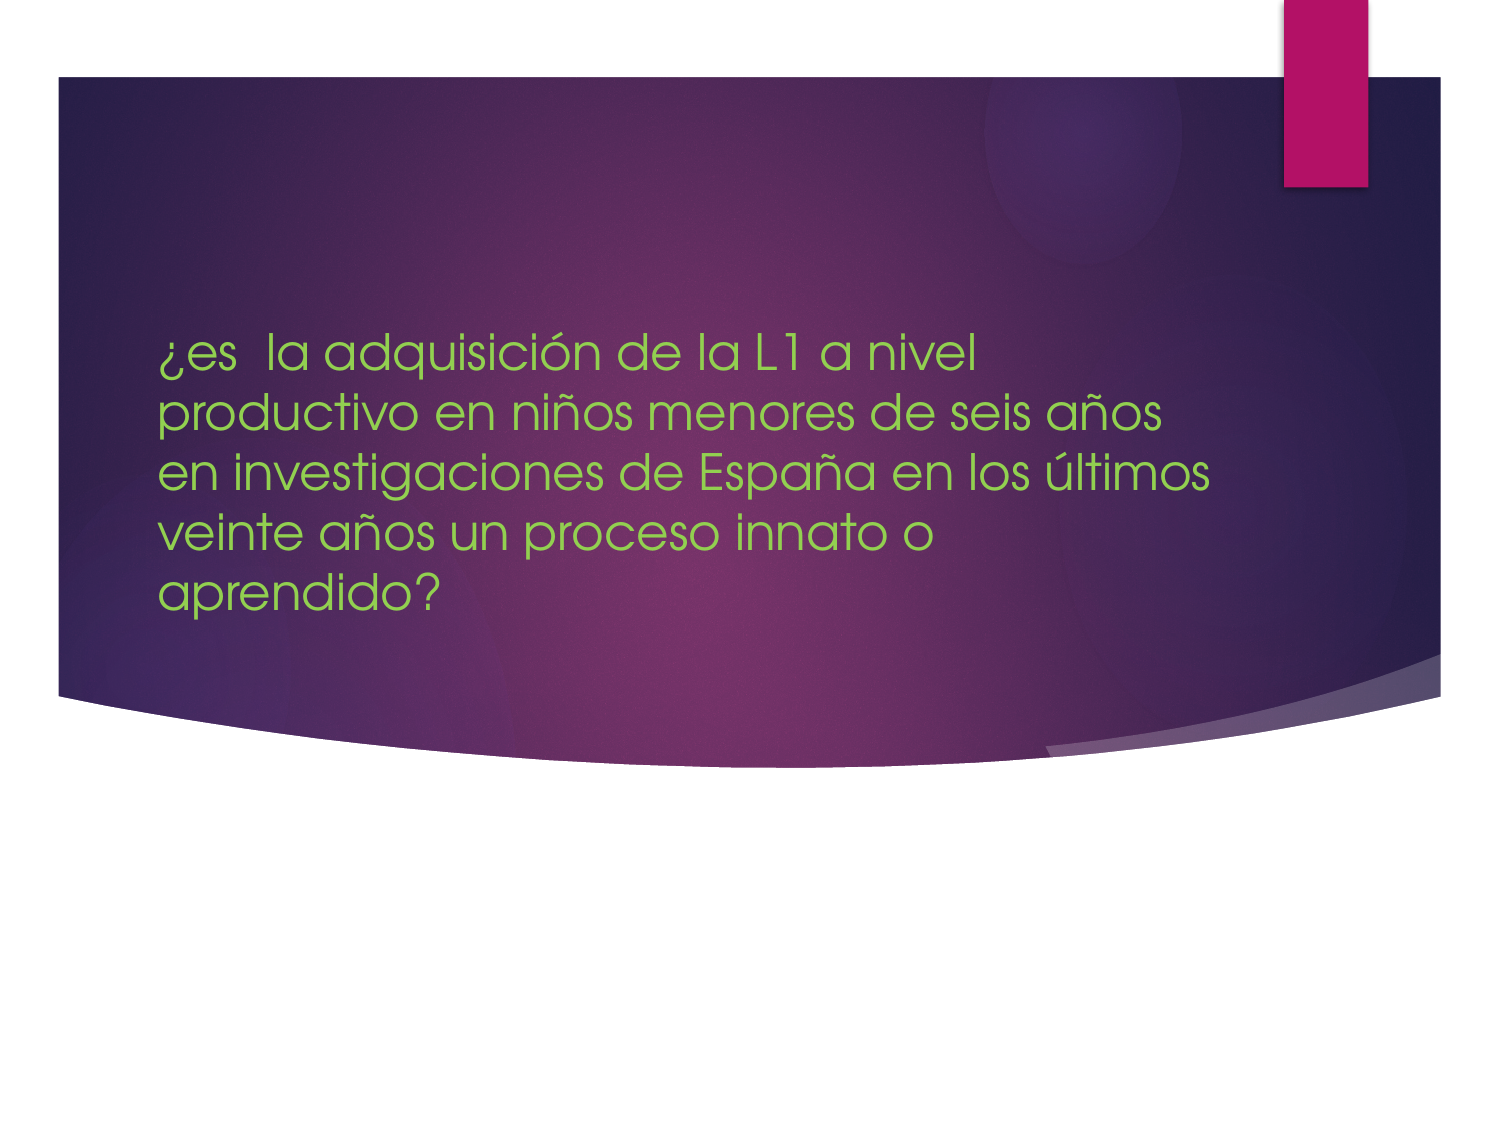

# ¿es  la adquisición de la L1 a nivel productivo en niños menores de seis años en investigaciones de España en los últimos veinte años un proceso innato o aprendido?